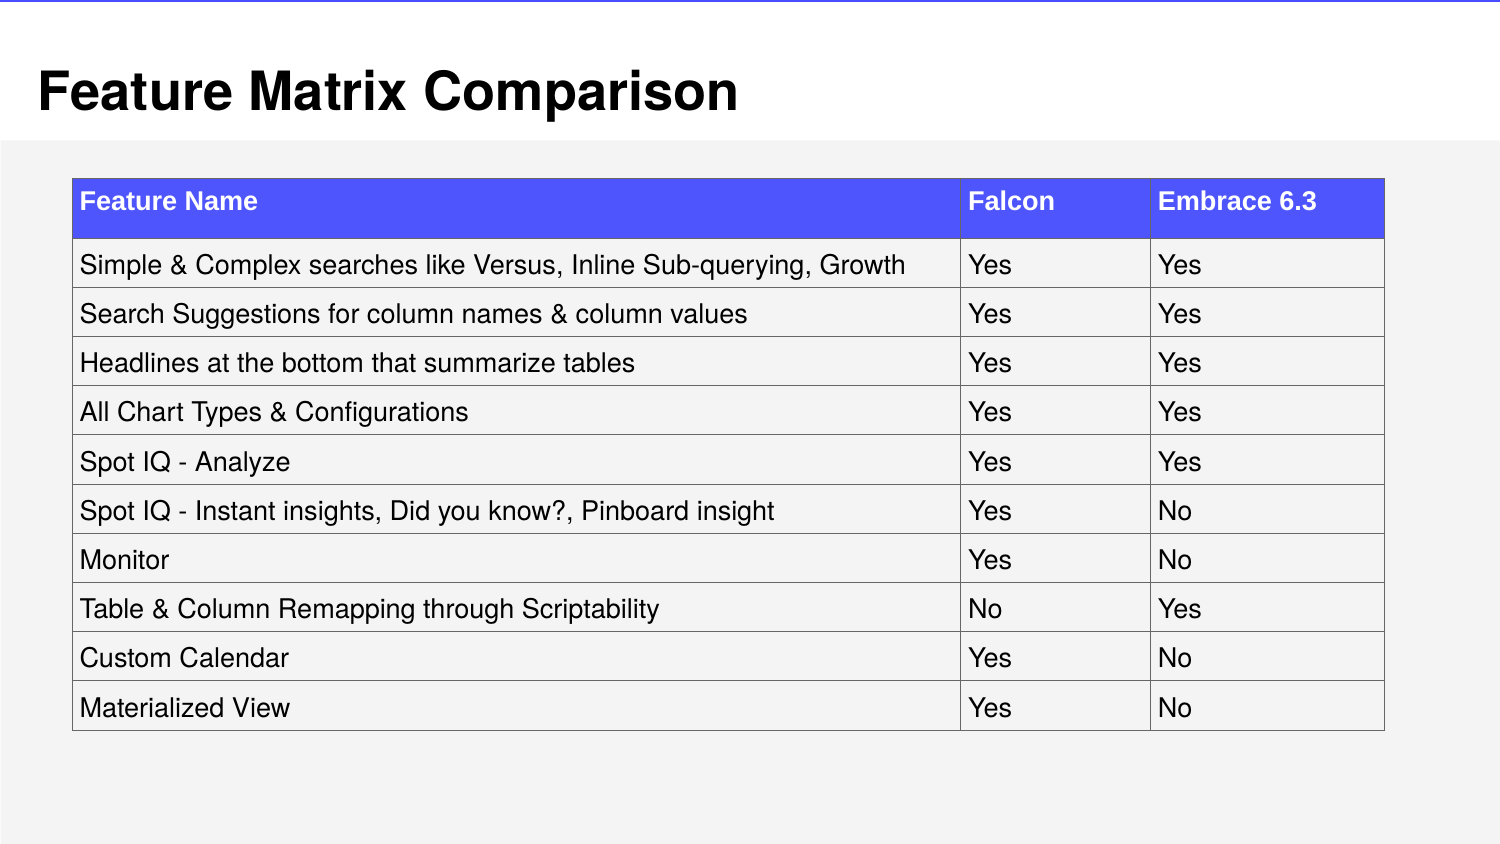

# Feature Matrix Comparison
| Feature Name | Falcon | Embrace 6.3 |
| --- | --- | --- |
| Simple & Complex searches like Versus, Inline Sub-querying, Growth | Yes | Yes |
| Search Suggestions for column names & column values | Yes | Yes |
| Headlines at the bottom that summarize tables | Yes | Yes |
| All Chart Types & Configurations | Yes | Yes |
| Spot IQ - Analyze | Yes | Yes |
| Spot IQ - Instant insights, Did you know?, Pinboard insight | Yes | No |
| Monitor | Yes | No |
| Table & Column Remapping through Scriptability | No | Yes |
| Custom Calendar | Yes | No |
| Materialized View | Yes | No |